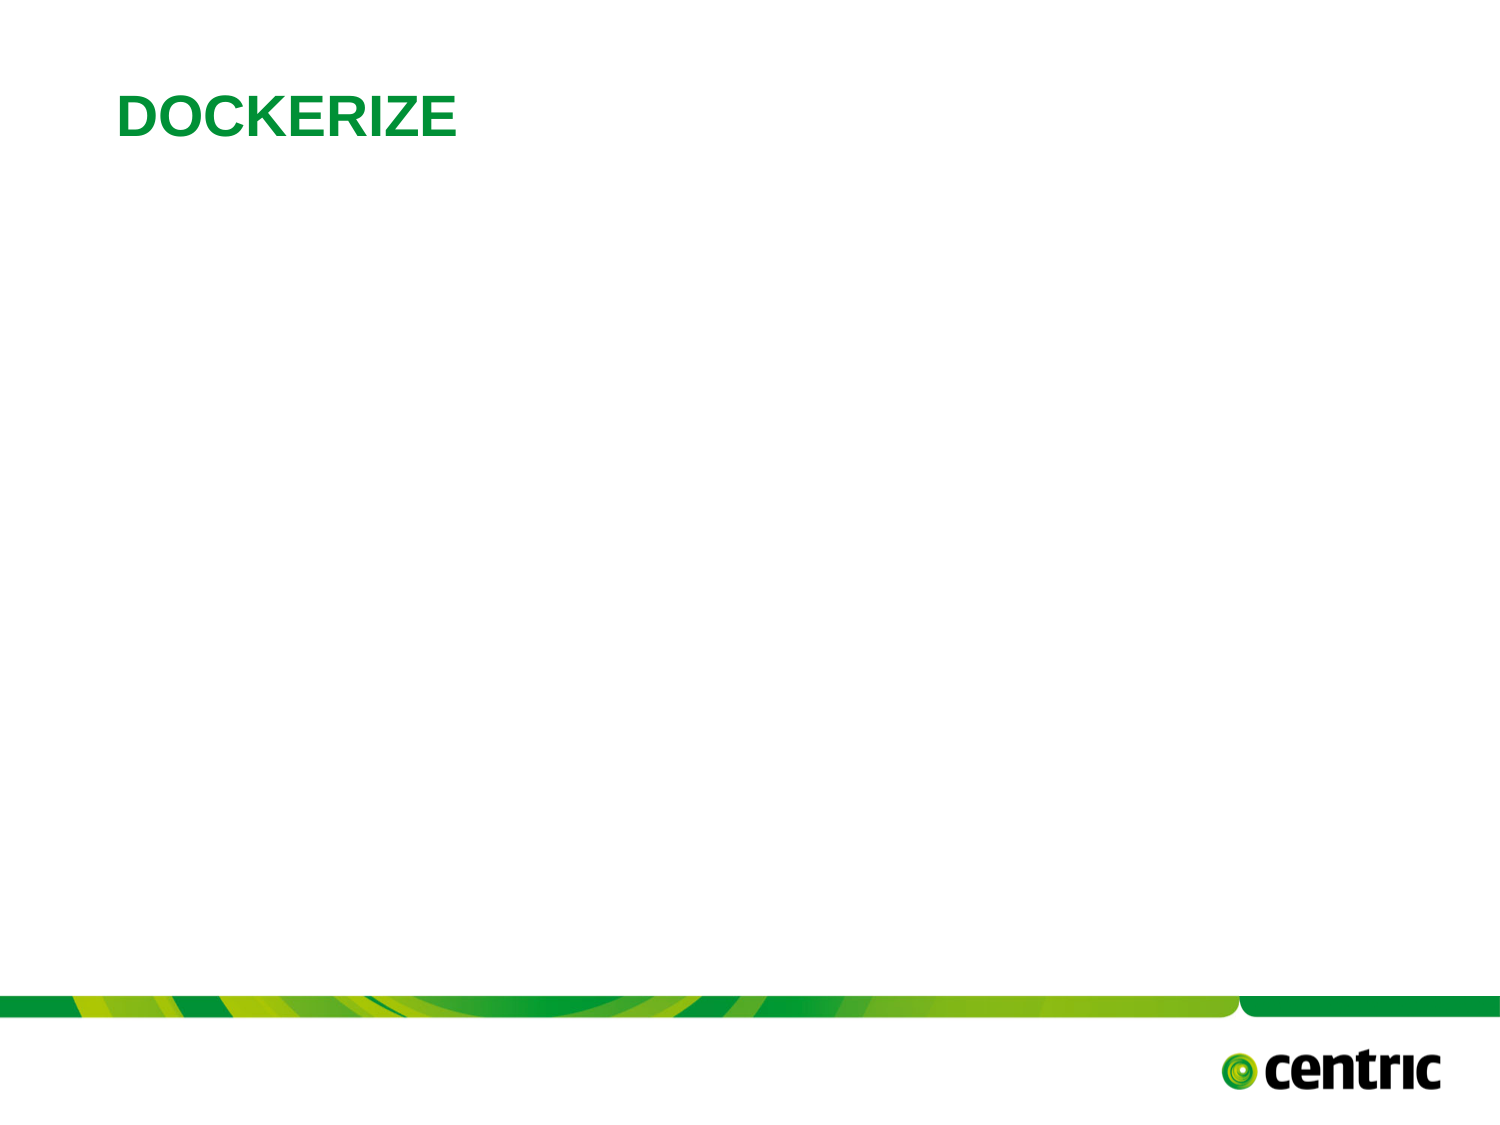

# DOCKERIZE

TITLE PRESENTATION
September 1, 2017